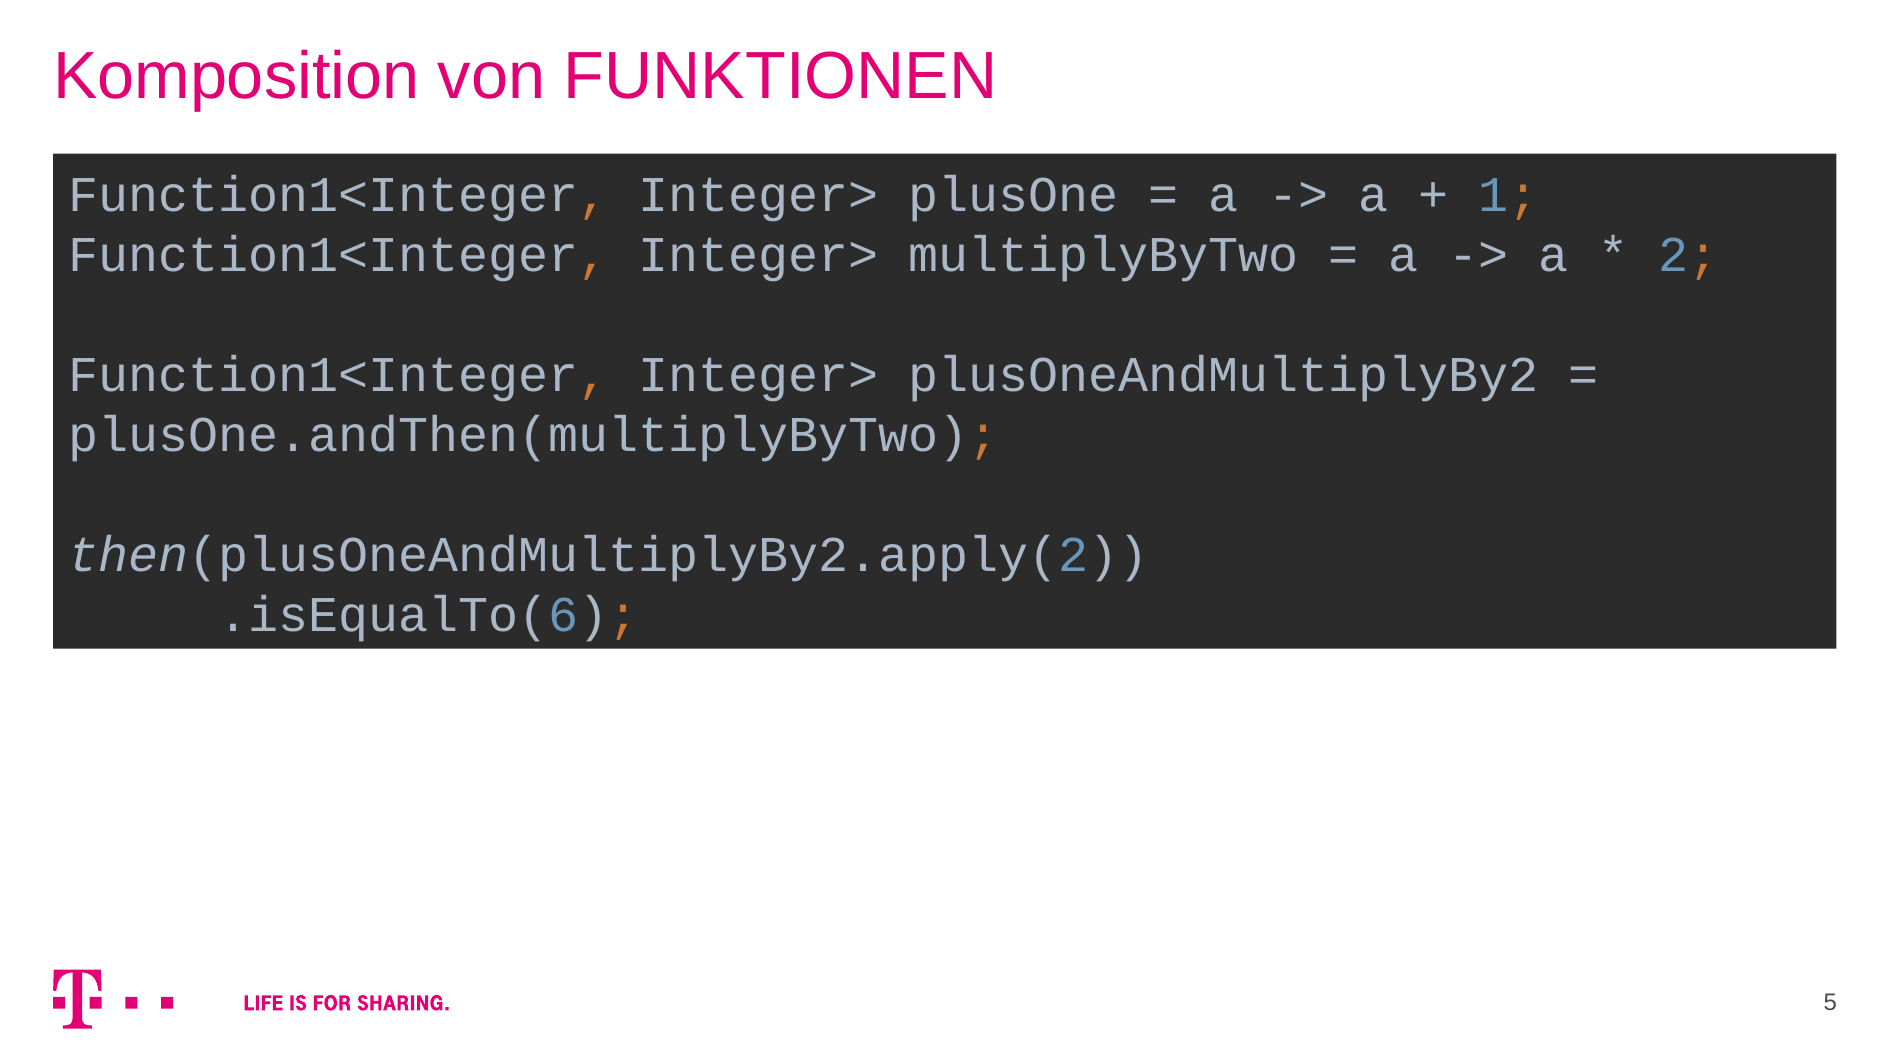

# Komposition von FUNKTIONEN
Function1<Integer, Integer> plusOne = a -> a + 1; Function1<Integer, Integer> multiplyByTwo = a -> a * 2;
Function1<Integer, Integer> plusOneAndMultiplyBy2 = 	plusOne.andThen(multiplyByTwo);
then(plusOneAndMultiplyBy2.apply(2))
	.isEqualTo(6);
5